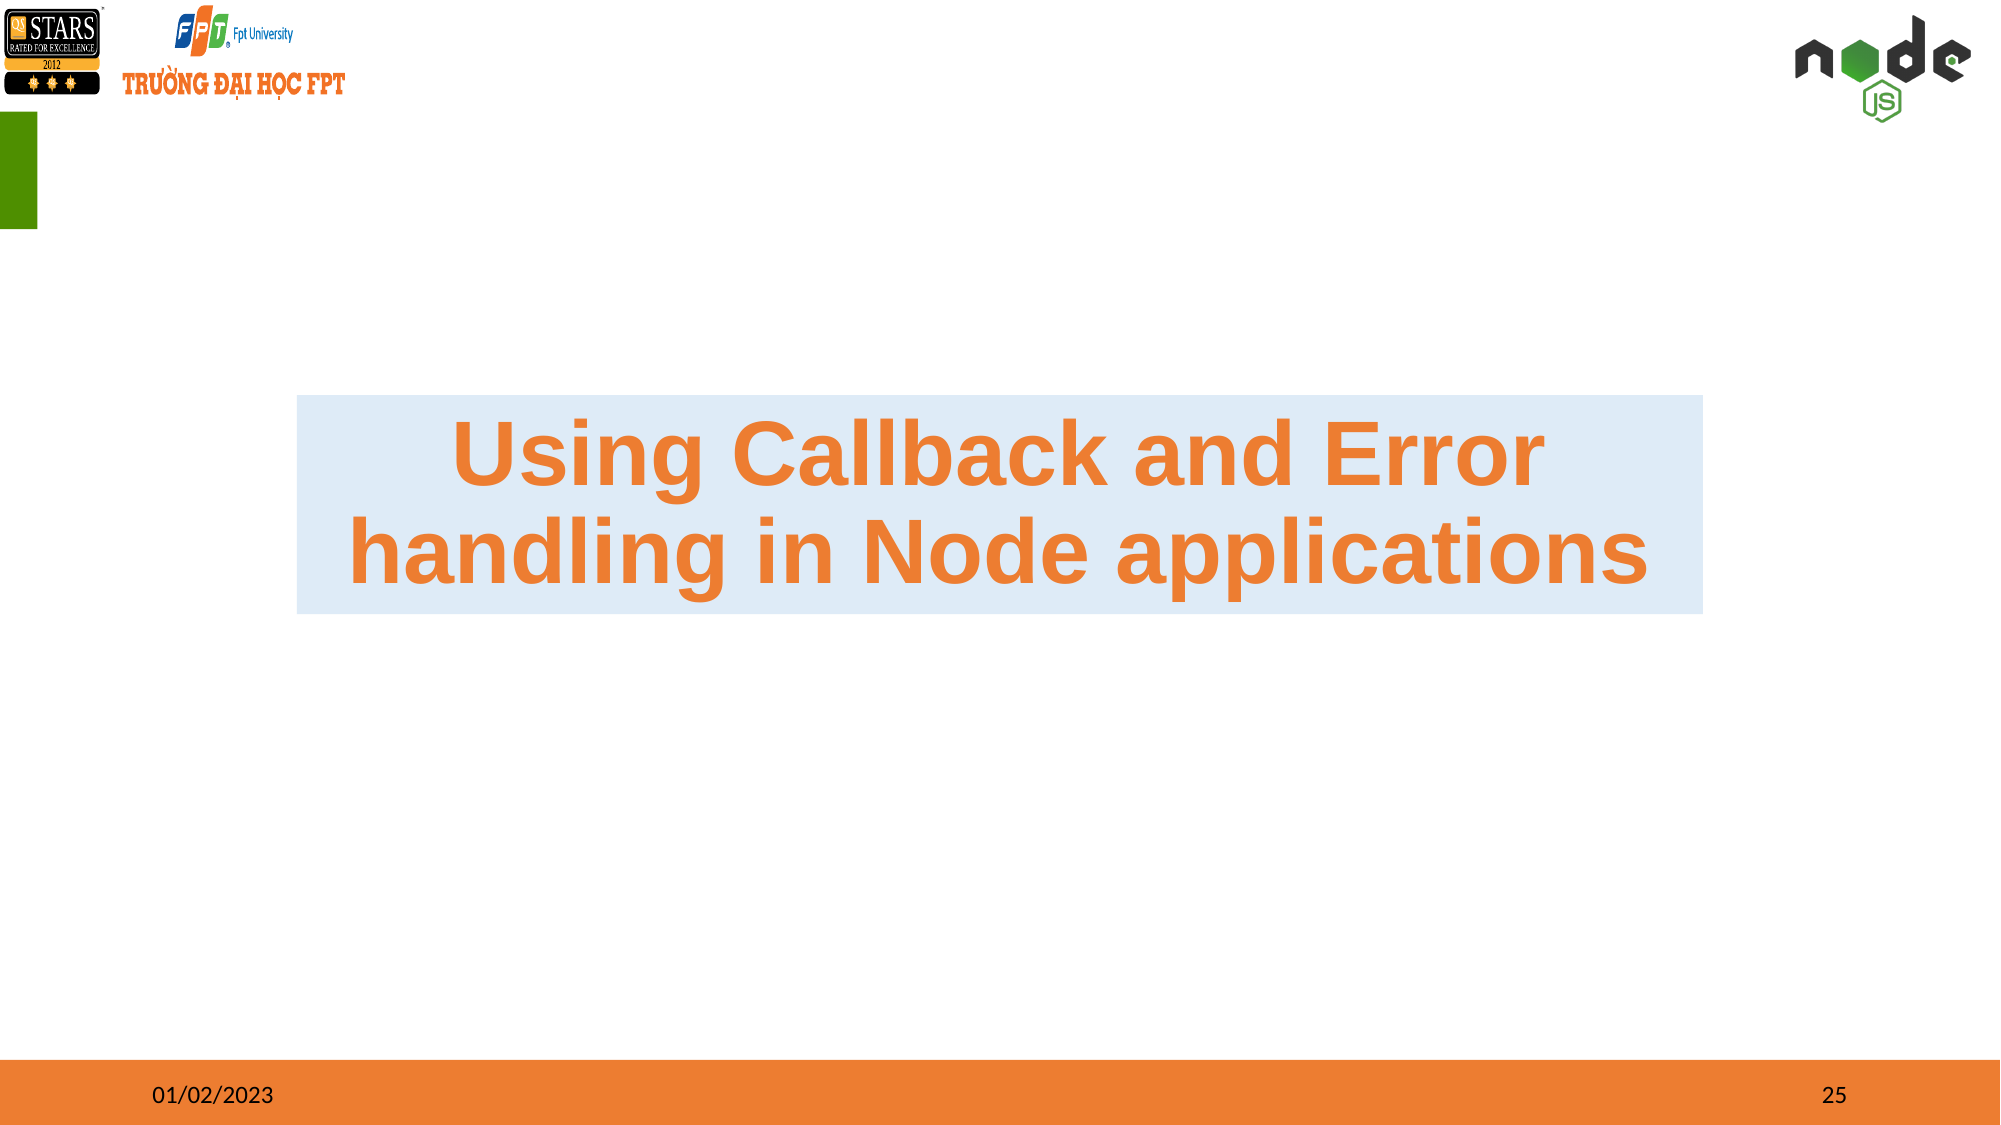

Using Callback and Error handling in Node applications
01/02/2023
25